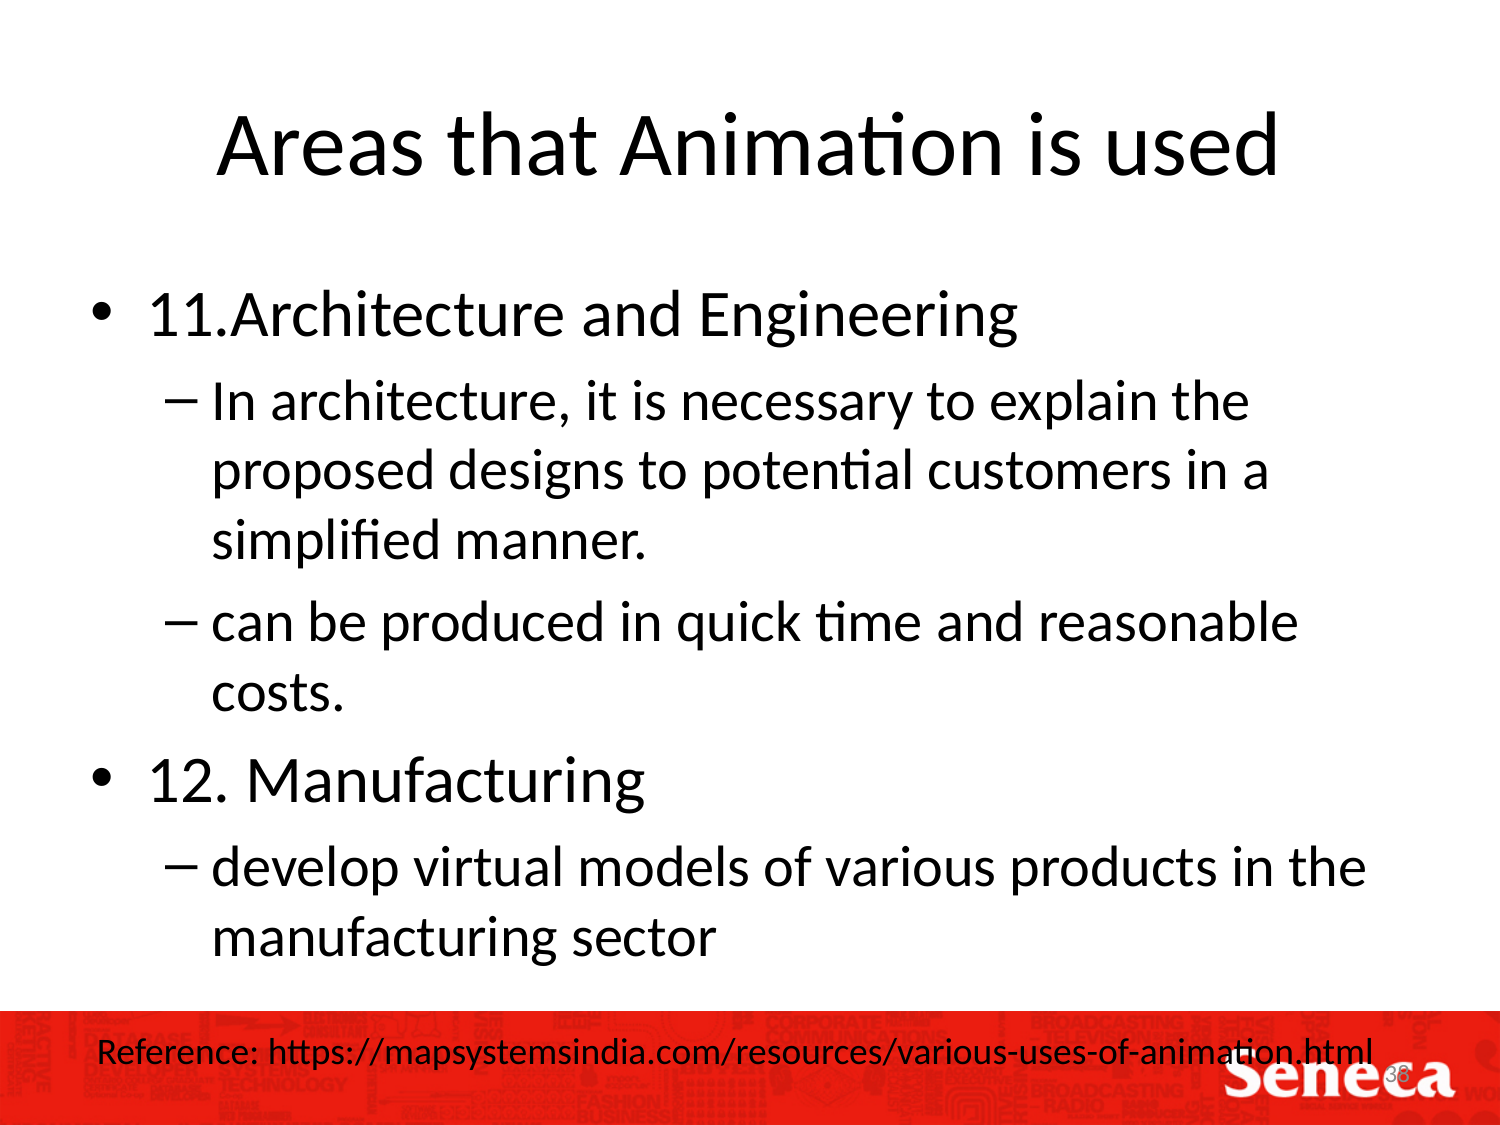

# Areas that Animation is used
11.Architecture and Engineering
In architecture, it is necessary to explain the proposed designs to potential customers in a simplified manner.
can be produced in quick time and reasonable costs.
12. Manufacturing
develop virtual models of various products in the manufacturing sector

Reference: https://mapsystemsindia.com/resources/various-uses-of-animation.html
38